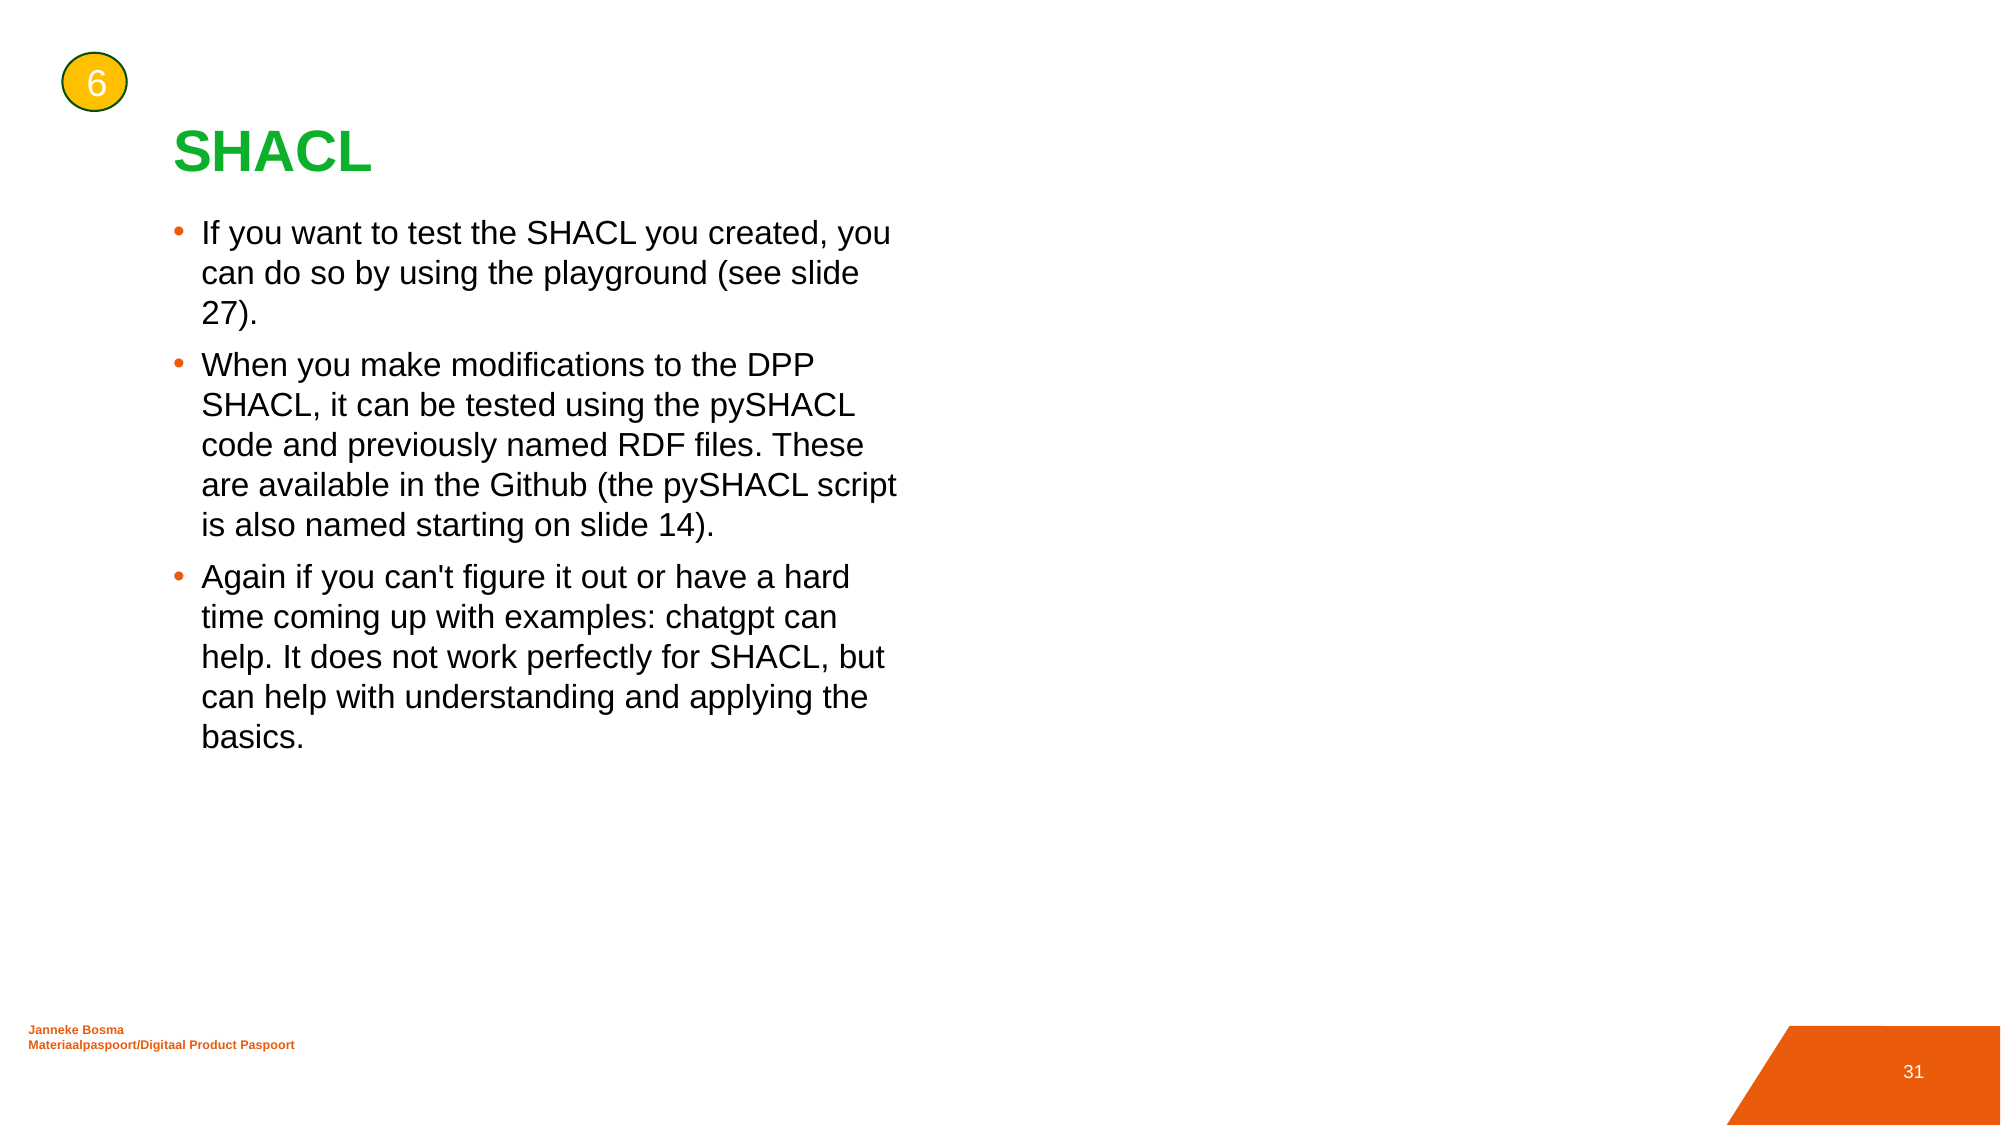

6
# SHACL
If you want to test the SHACL you created, you can do so by using the playground (see slide 27).
When you make modifications to the DPP SHACL, it can be tested using the pySHACL code and previously named RDF files. These are available in the Github (the pySHACL script is also named starting on slide 14).
Again if you can't figure it out or have a hard time coming up with examples: chatgpt can help. It does not work perfectly for SHACL, but can help with understanding and applying the basics.